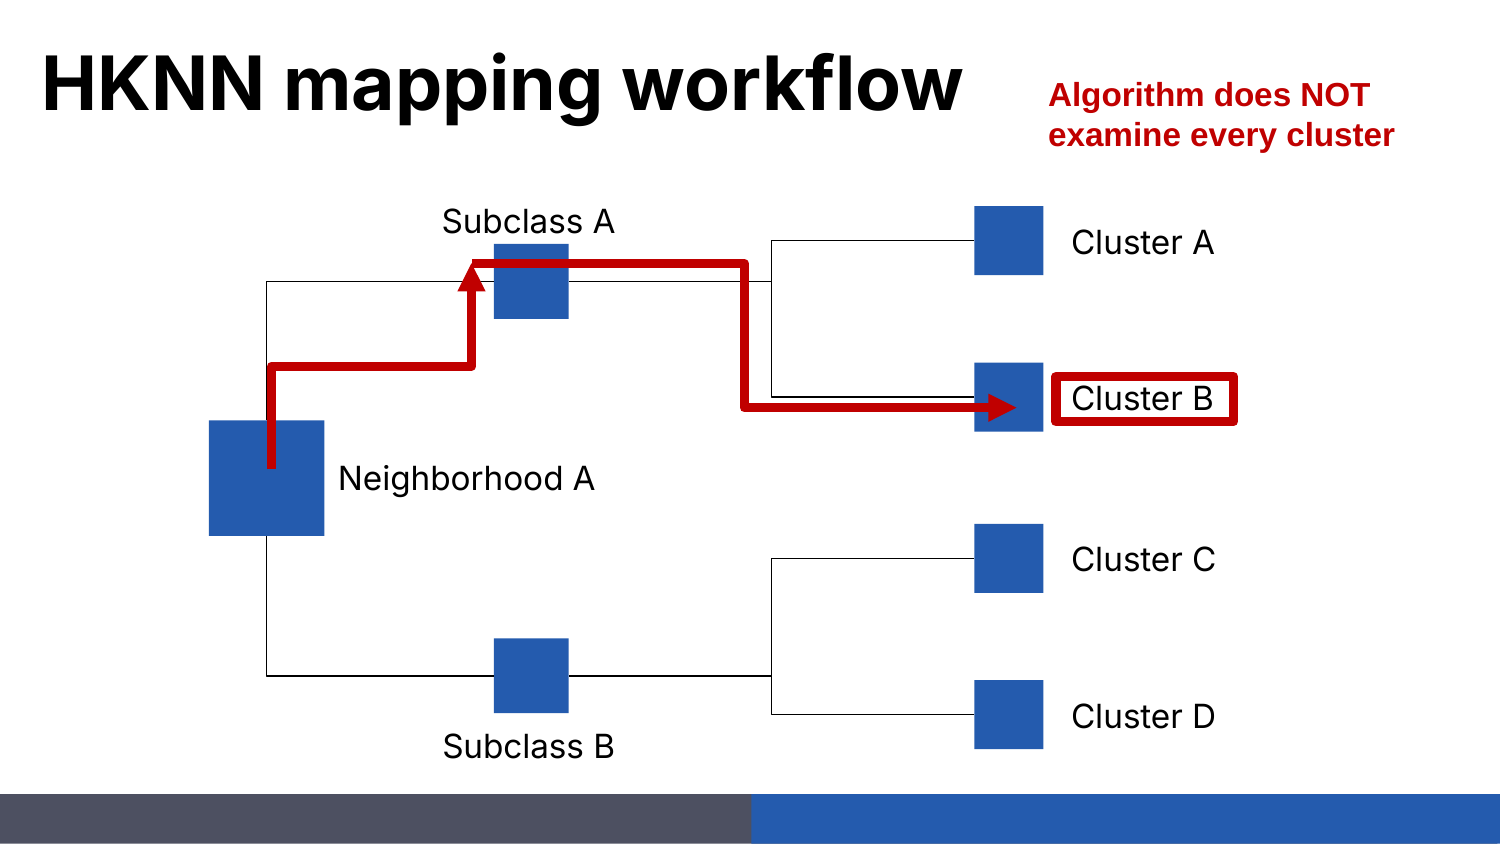

# HKNN mapping workflow
Algorithm does NOT examine every cluster
Subclass A
Cluster A

Cluster B

Neighborhood A
Cluster C

Cluster D

Subclass B